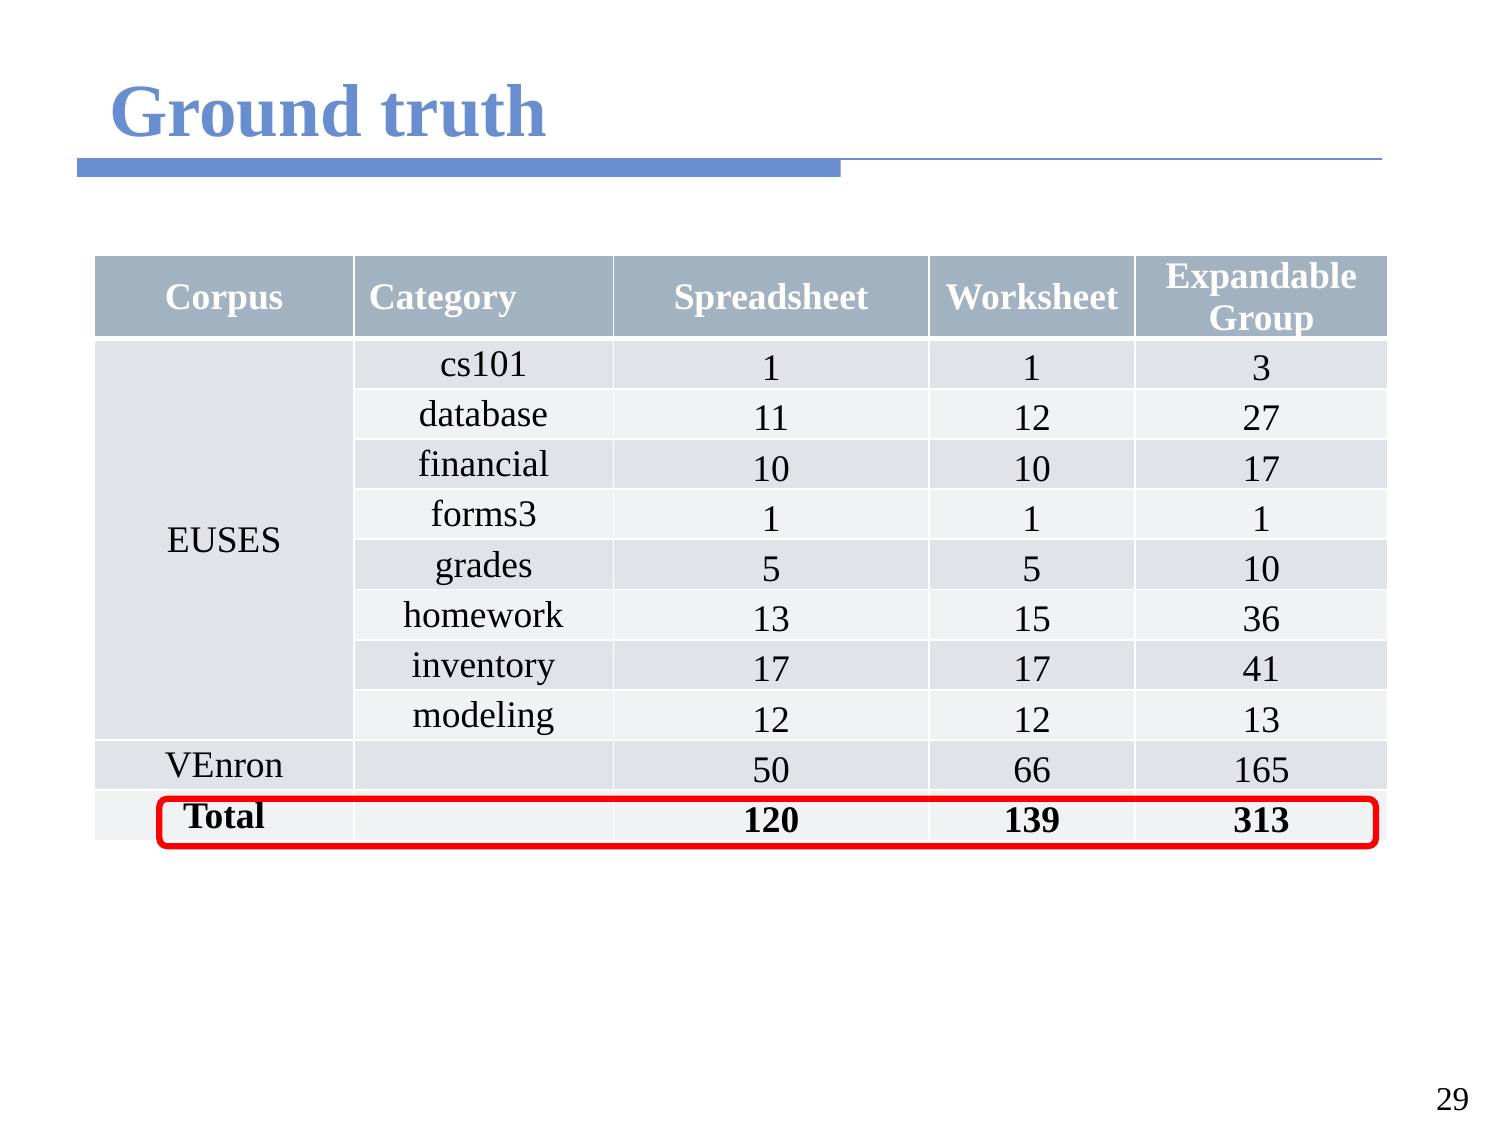

# Ground truth
| Corpus | Category | Spreadsheet | Worksheet | Expandable Group |
| --- | --- | --- | --- | --- |
| EUSES | cs101 | 1 | 1 | 3 |
|  | database | 11 | 12 | 27 |
|  | financial | 10 | 10 | 17 |
|  | forms3 | 1 | 1 | 1 |
|  | grades | 5 | 5 | 10 |
|  | homework | 13 | 15 | 36 |
|  | inventory | 17 | 17 | 41 |
|  | modeling | 12 | 12 | 13 |
| VEnron |  | 50 | 66 | 165 |
| Total |  | 120 | 139 | 313 |

29